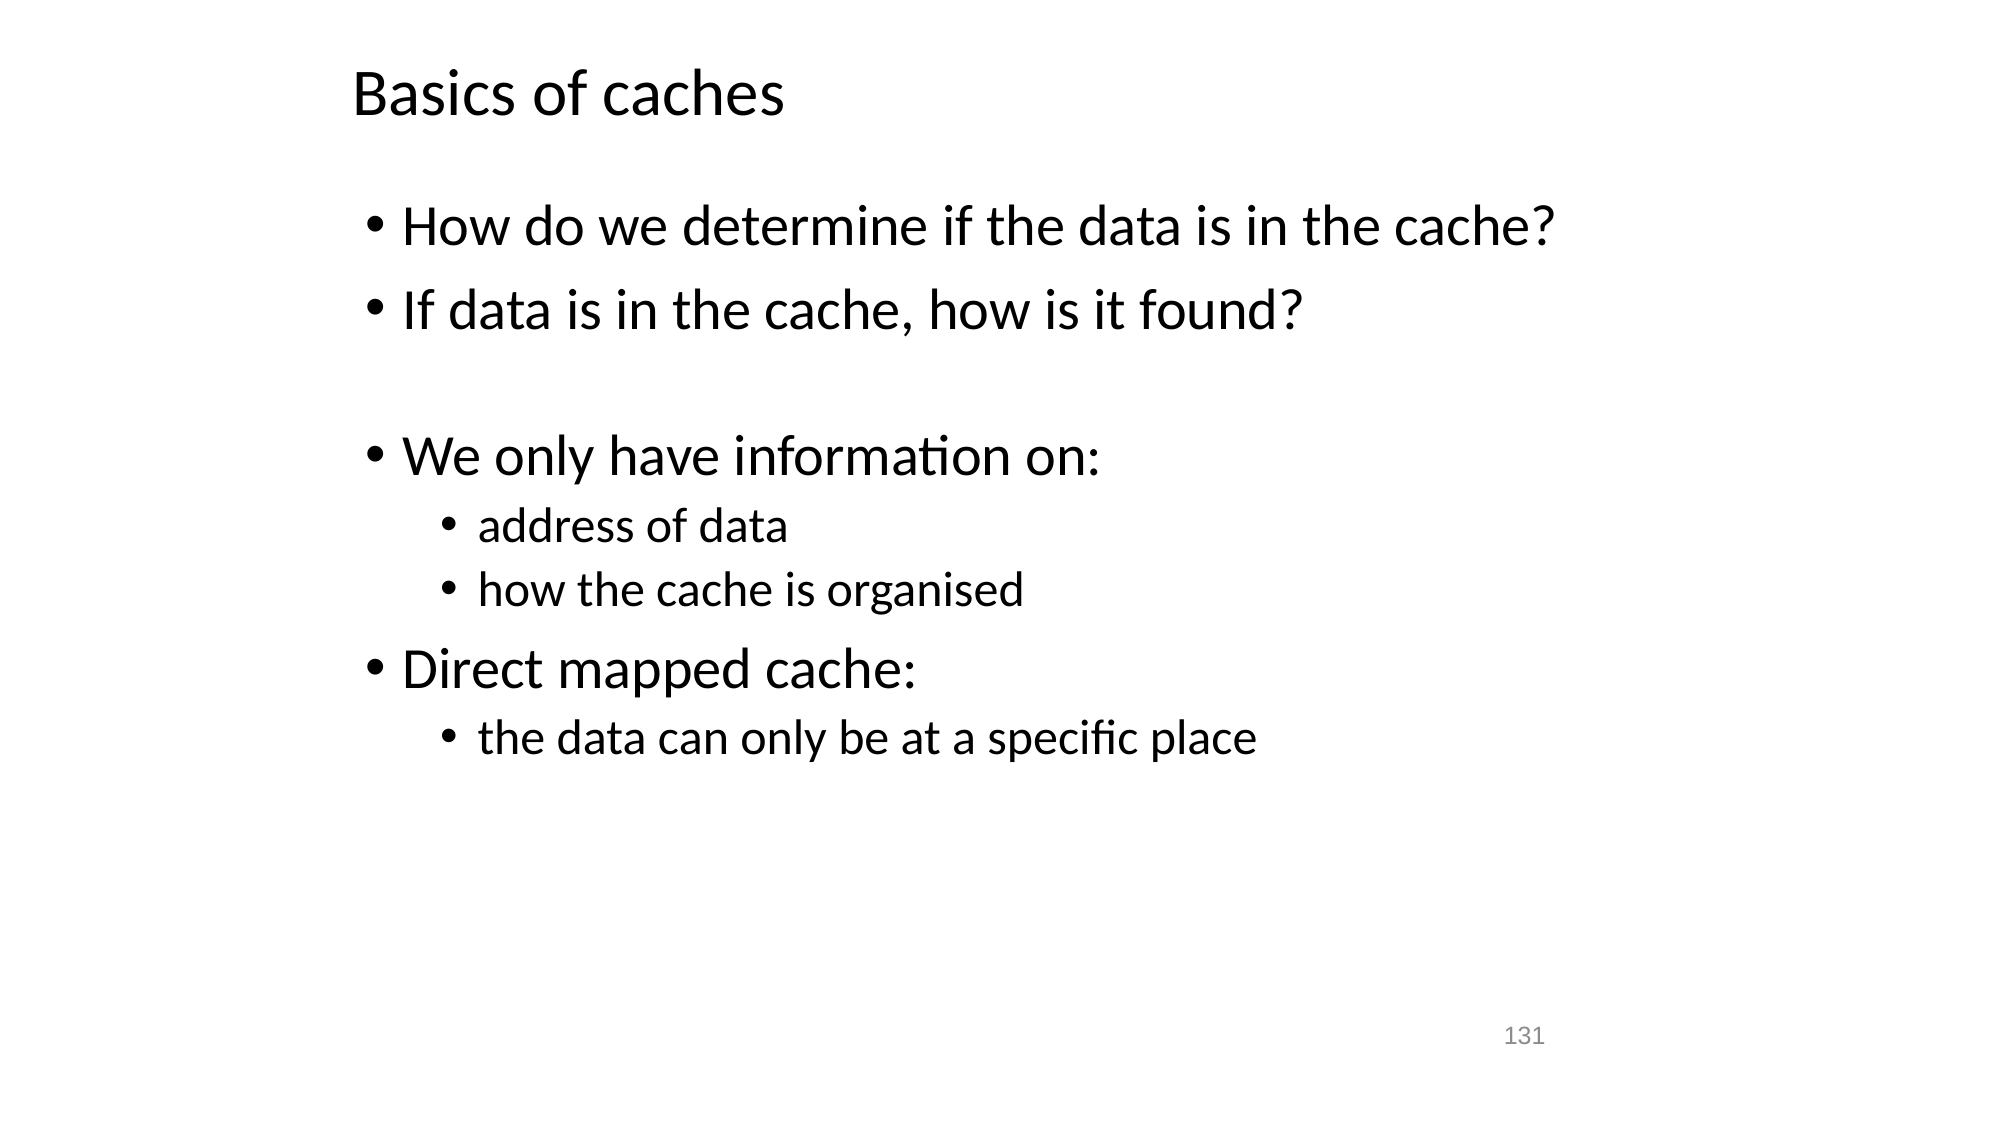

# Basics of caches
How do we determine if the data is in the cache?
If data is in the cache, how is it found?
We only have information on:
address of data
how the cache is organised
Direct mapped cache:
the data can only be at a specific place
131